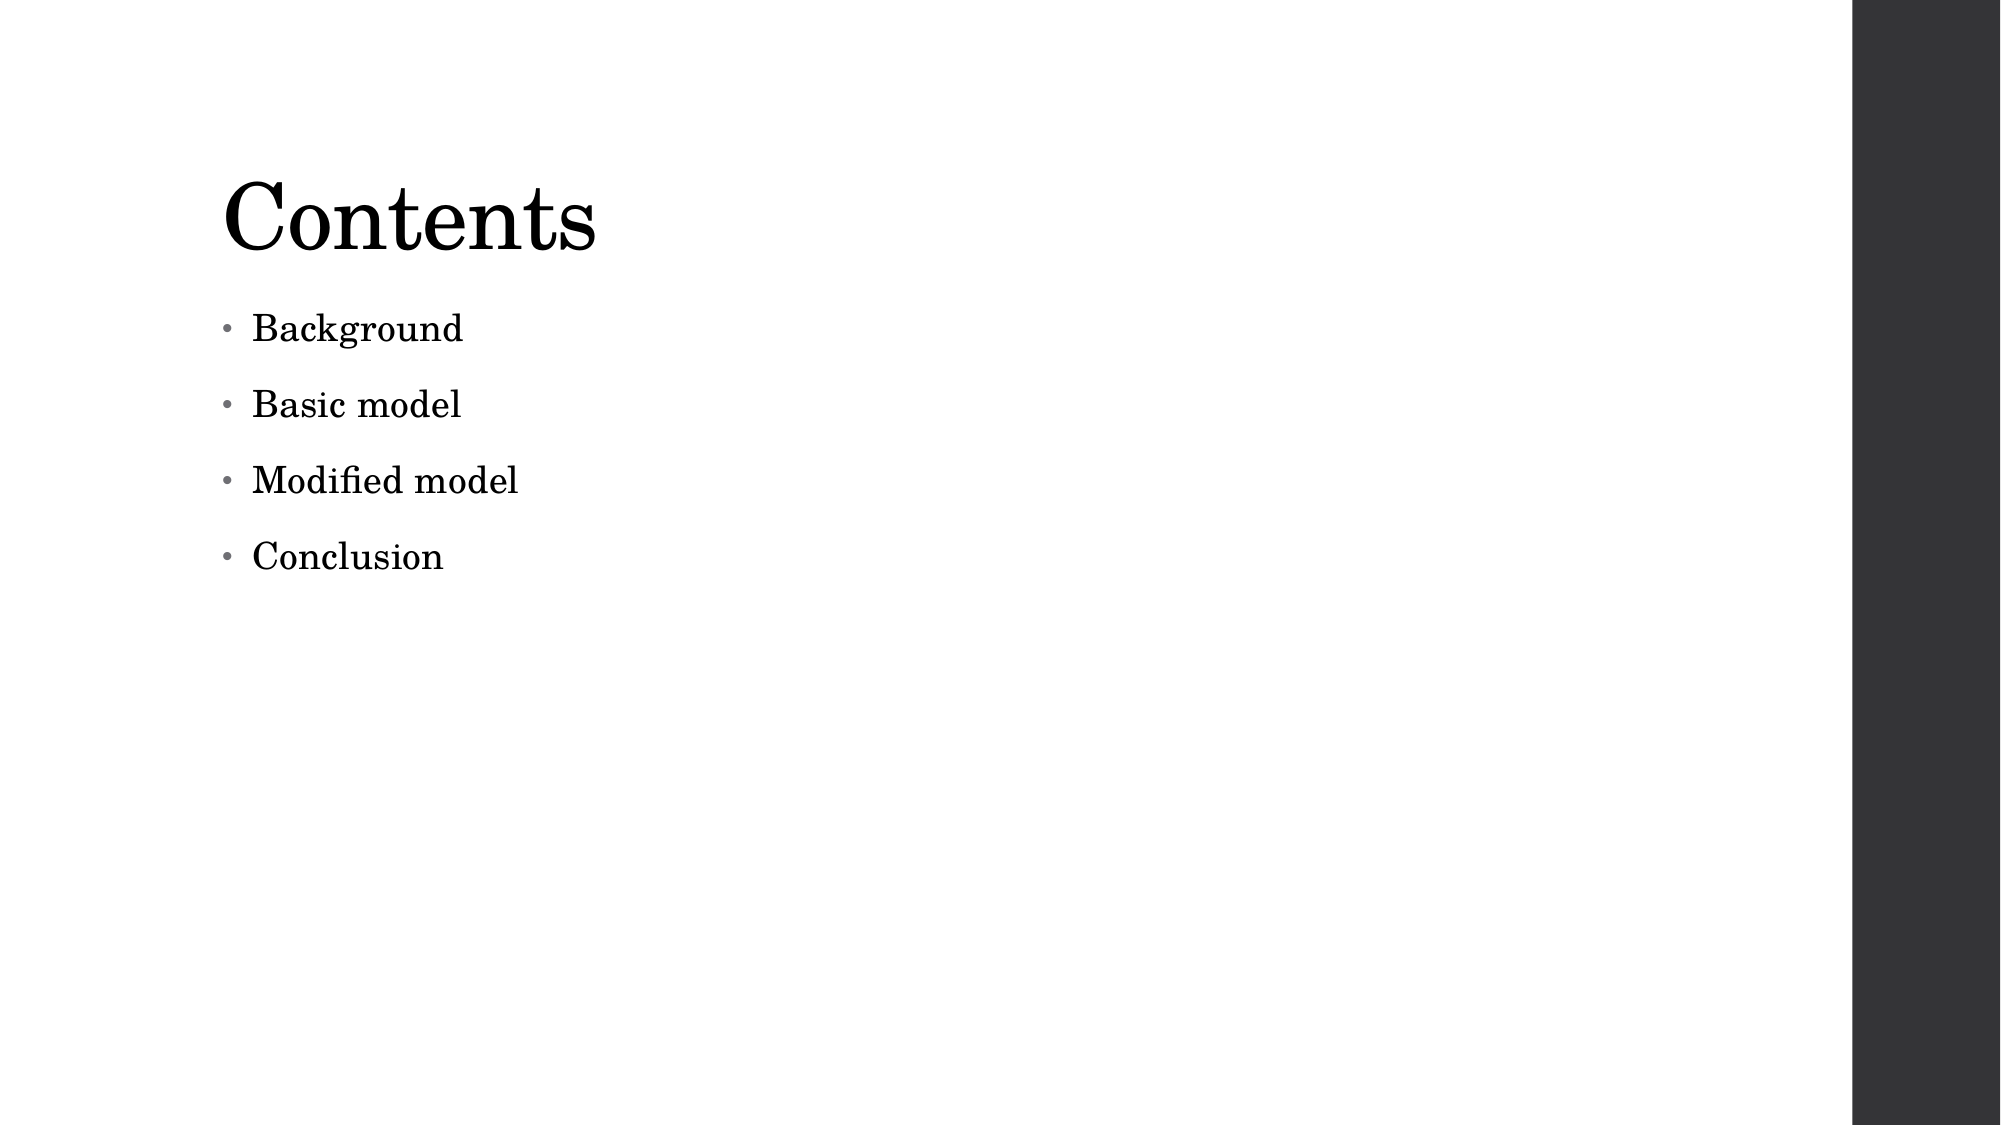

# Contents
Background
Basic model
Modified model
Conclusion